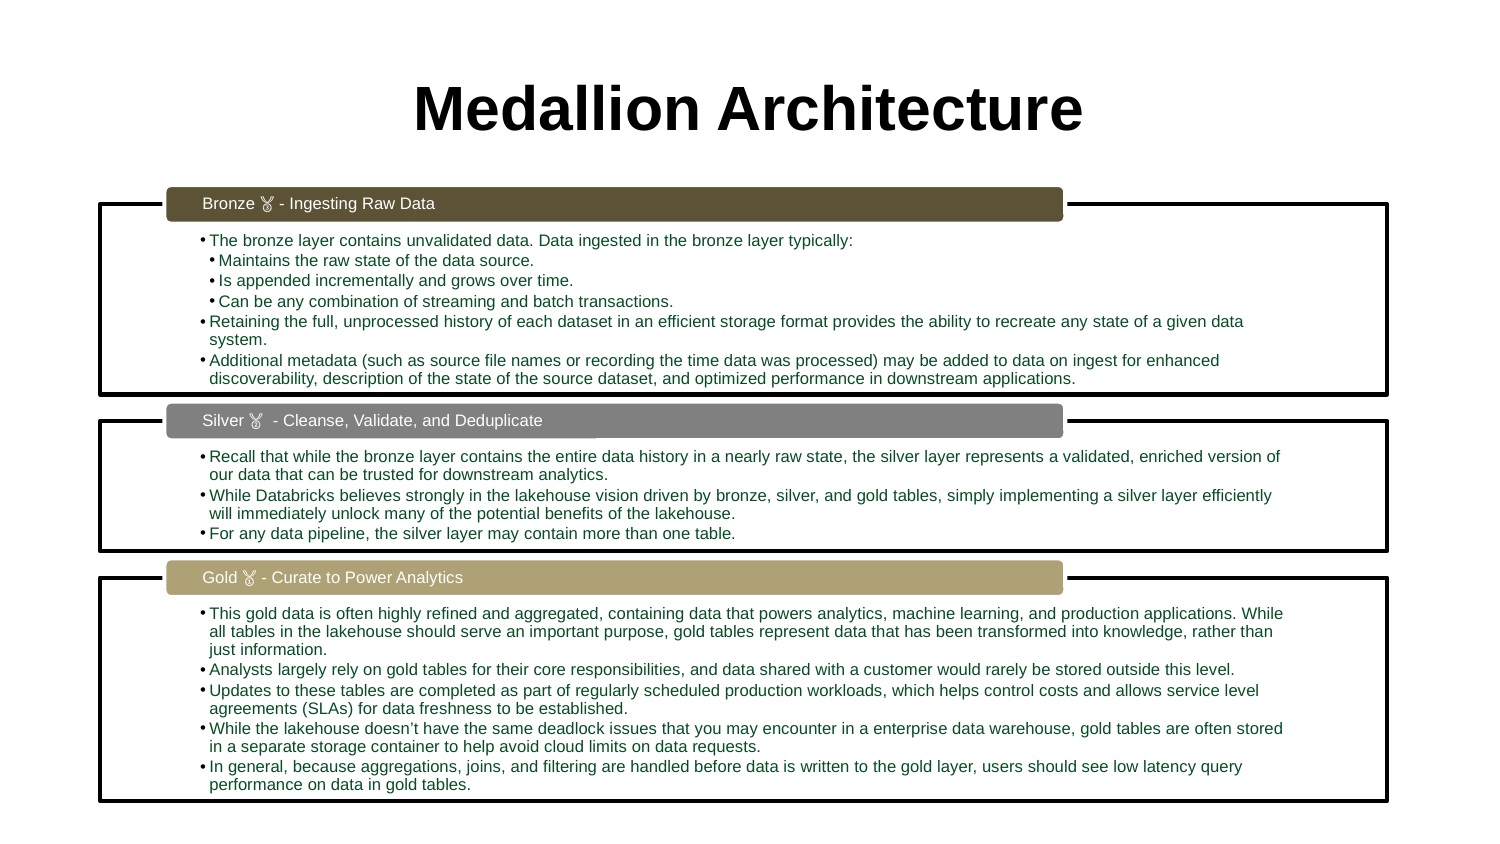

# Medallion Architecture
The bronze layer contains unvalidated data. Data ingested in the bronze layer typically:
Maintains the raw state of the data source.
Is appended incrementally and grows over time.
Can be any combination of streaming and batch transactions.
Retaining the full, unprocessed history of each dataset in an efficient storage format provides the ability to recreate any state of a given data system.
Additional metadata (such as source file names or recording the time data was processed) may be added to data on ingest for enhanced discoverability, description of the state of the source dataset, and optimized performance in downstream applications.
Bronze 🥉 - Ingesting Raw Data
Recall that while the bronze layer contains the entire data history in a nearly raw state, the silver layer represents a validated, enriched version of our data that can be trusted for downstream analytics.
While Databricks believes strongly in the lakehouse vision driven by bronze, silver, and gold tables, simply implementing a silver layer efficiently will immediately unlock many of the potential benefits of the lakehouse.
For any data pipeline, the silver layer may contain more than one table.
Silver 🥈  - Cleanse, Validate, and Deduplicate
This gold data is often highly refined and aggregated, containing data that powers analytics, machine learning, and production applications. While all tables in the lakehouse should serve an important purpose, gold tables represent data that has been transformed into knowledge, rather than just information.
Analysts largely rely on gold tables for their core responsibilities, and data shared with a customer would rarely be stored outside this level.
Updates to these tables are completed as part of regularly scheduled production workloads, which helps control costs and allows service level agreements (SLAs) for data freshness to be established.
While the lakehouse doesn’t have the same deadlock issues that you may encounter in a enterprise data warehouse, gold tables are often stored in a separate storage container to help avoid cloud limits on data requests.
In general, because aggregations, joins, and filtering are handled before data is written to the gold layer, users should see low latency query performance on data in gold tables.
Gold 🥇 - Curate to Power Analytics